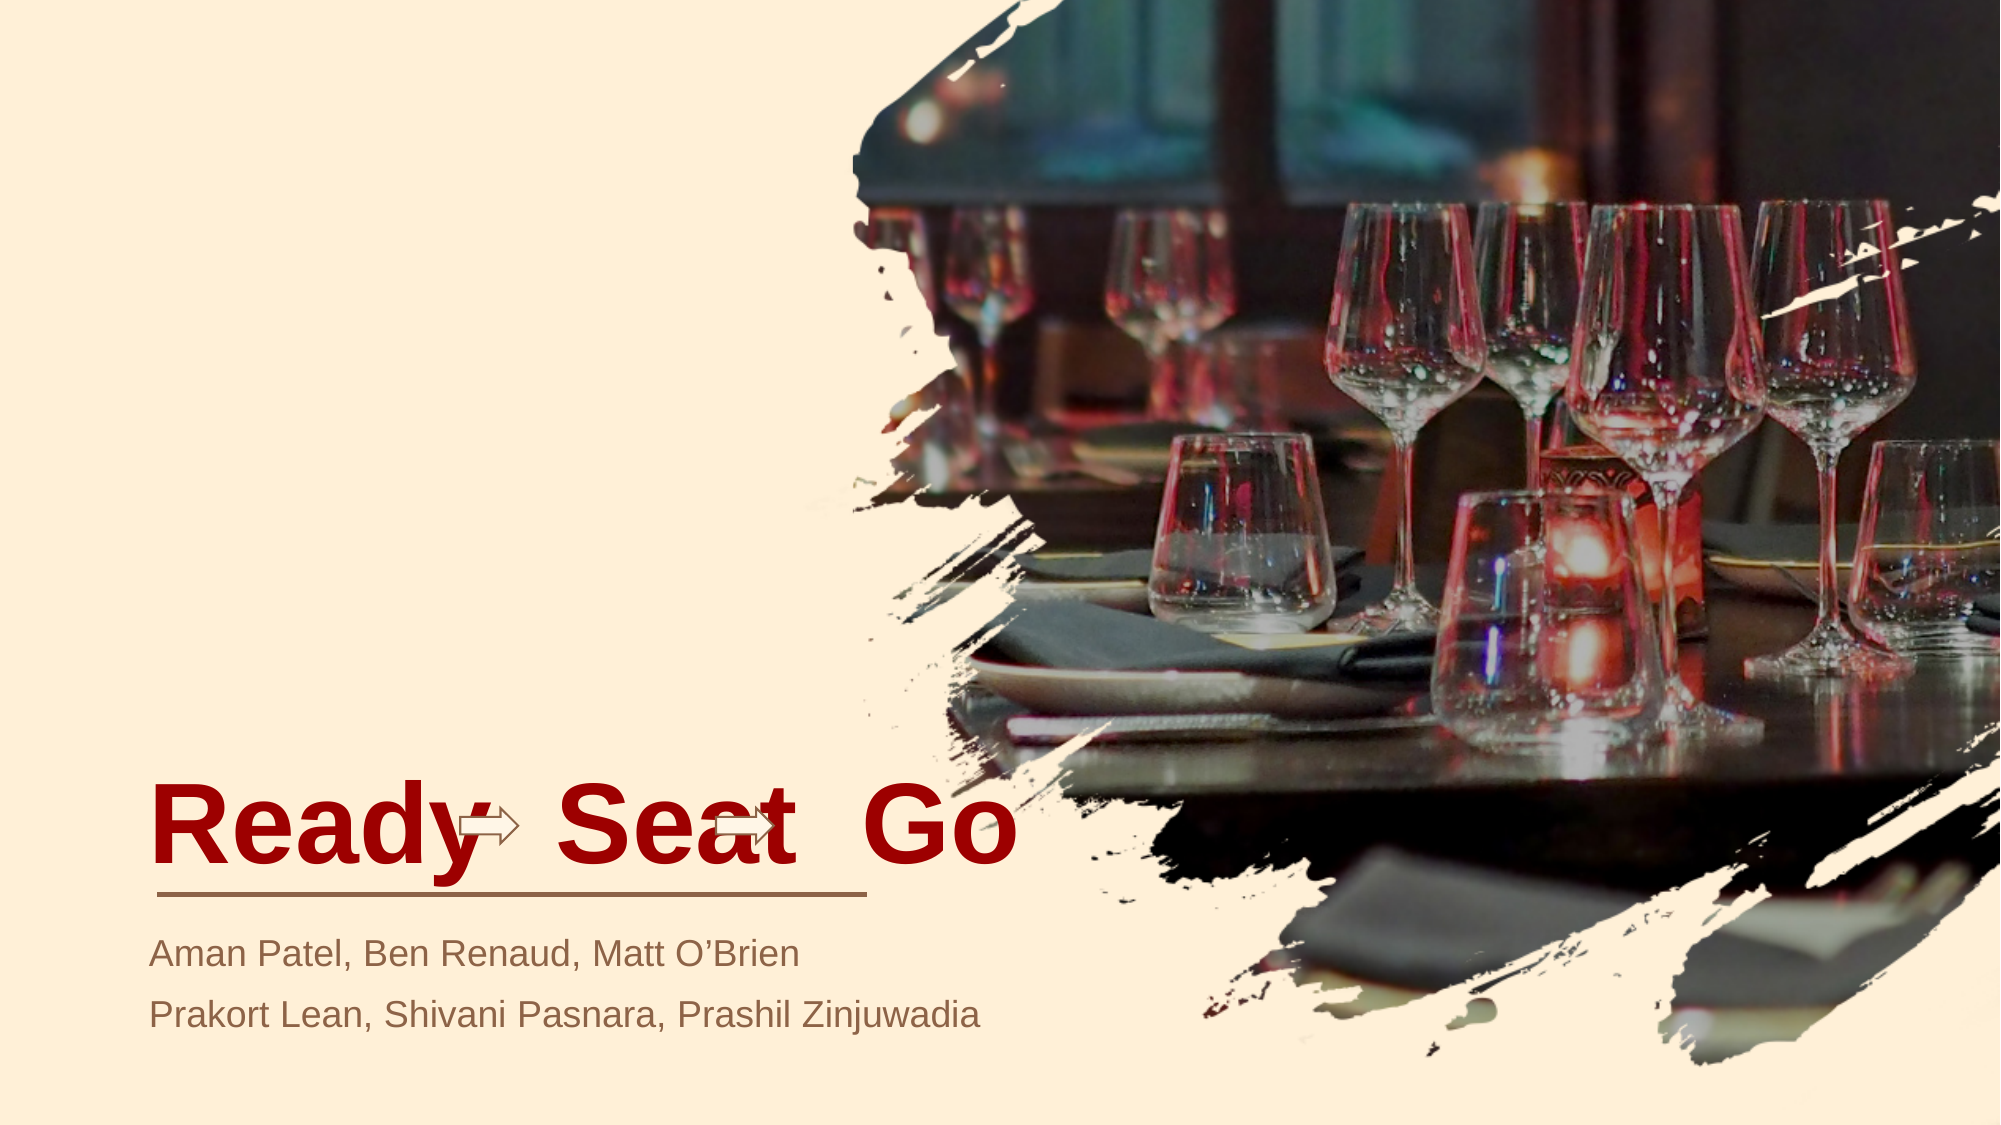

# Ready  Seat  Go

Aman Patel, Ben Renaud, Matt O’Brien
Prakort Lean, Shivani Pasnara, Prashil Zinjuwadia